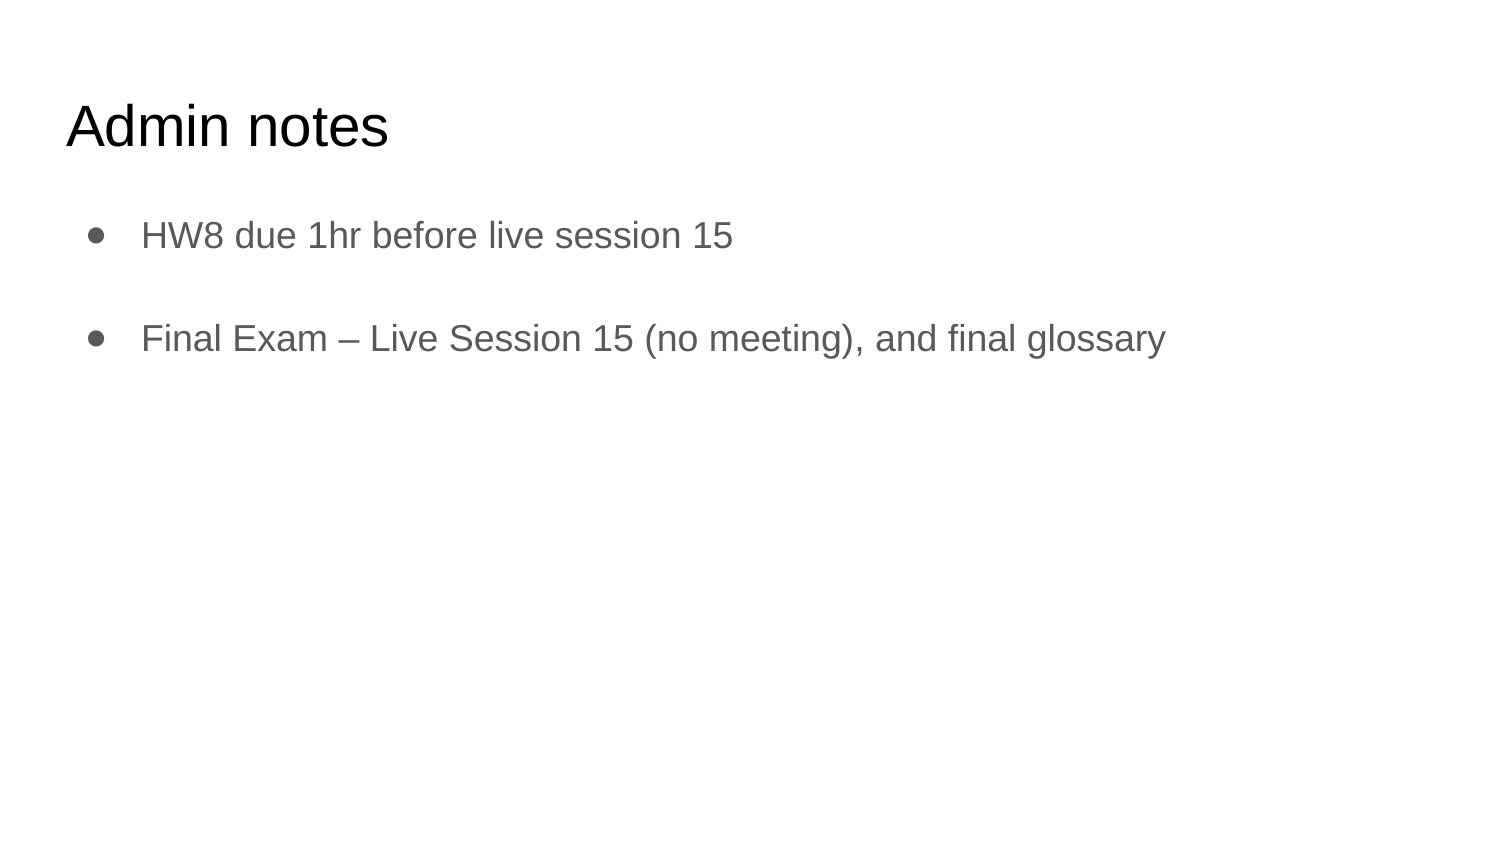

# Admin notes
HW8 due 1hr before live session 15

Final Exam – Live Session 15 (no meeting), and final glossary